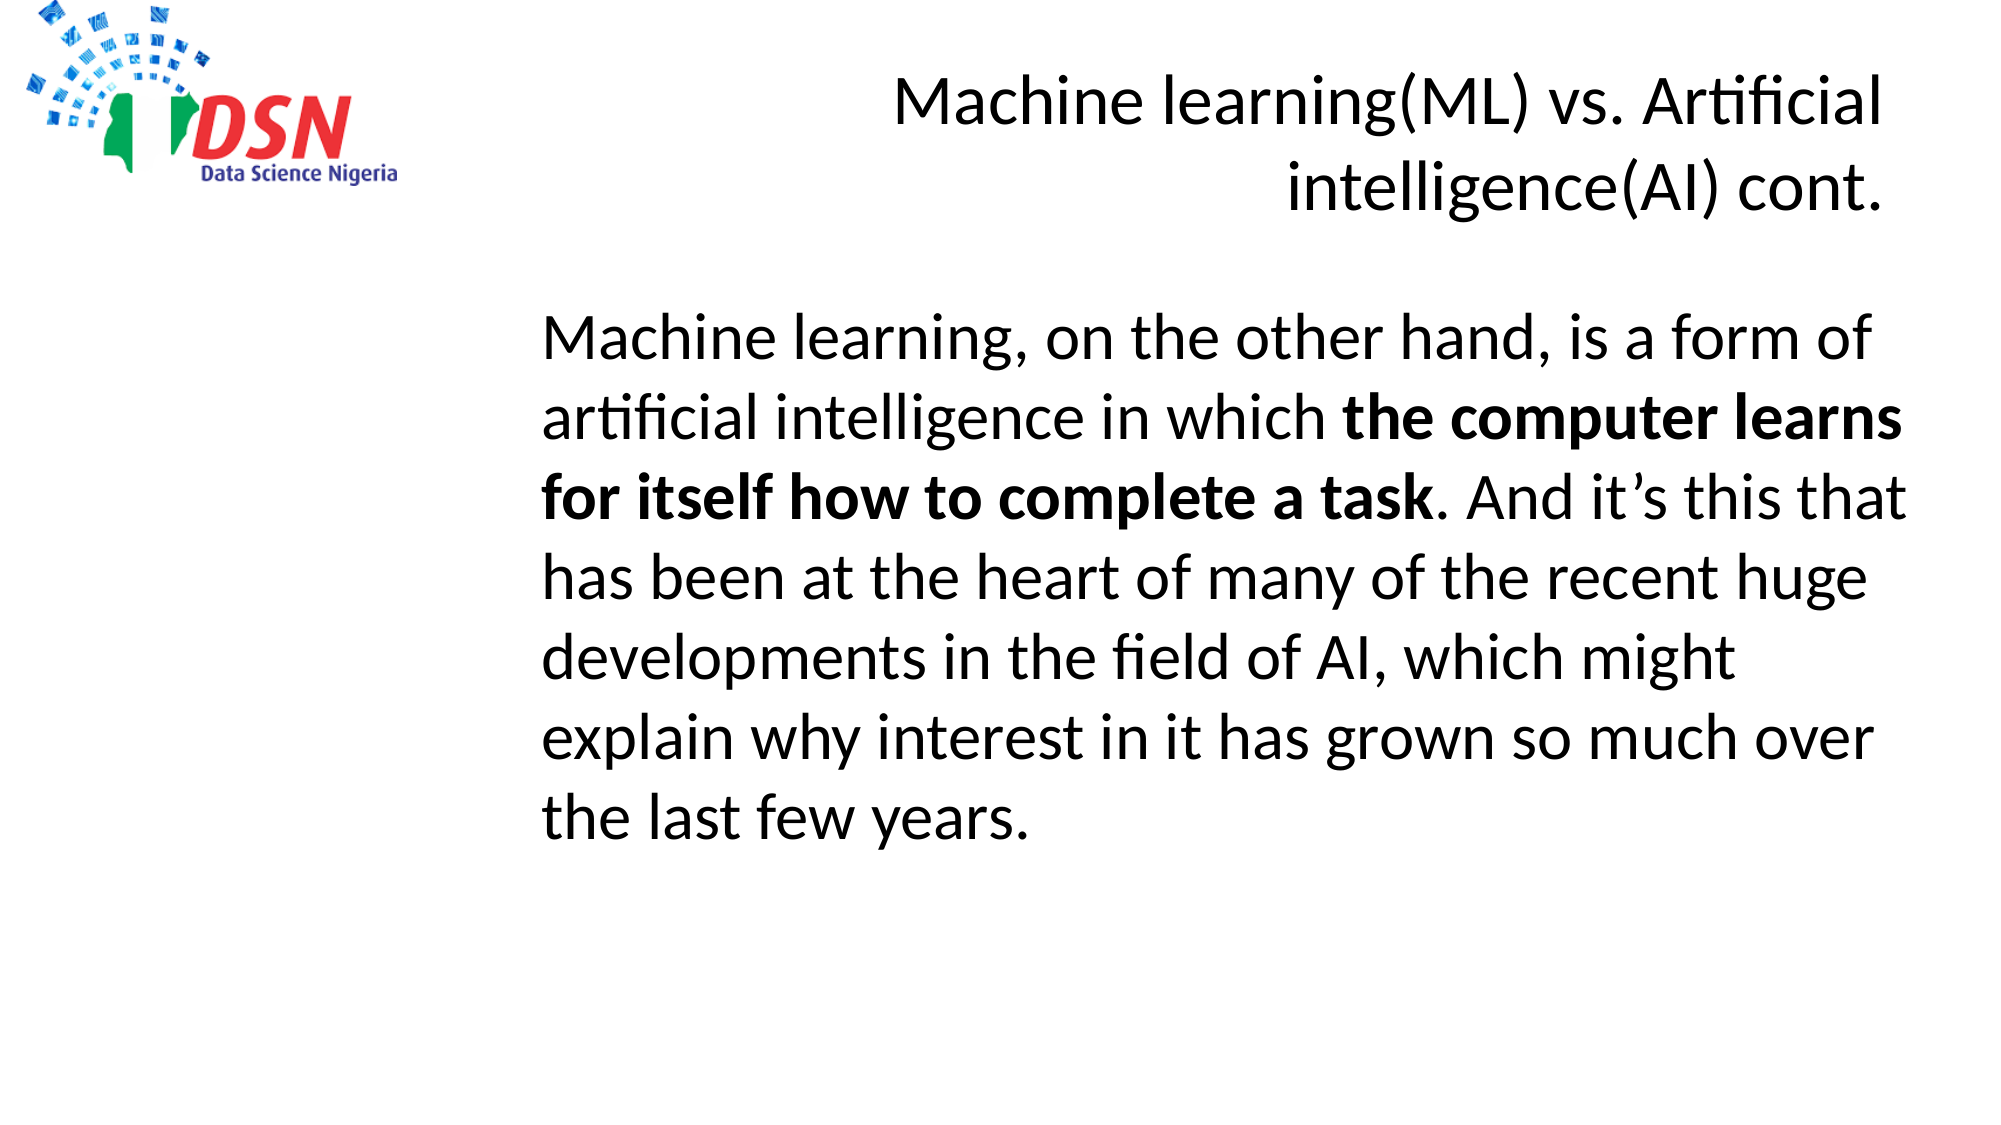

# Machine learning(ML) vs. Artificial intelligence(AI) cont.
	Machine learning, on the other hand, is a form of artificial intelligence in which the computer learns for itself how to complete a task. And it’s this that has been at the heart of many of the recent huge developments in the field of AI, which might explain why interest in it has grown so much over the last few years.